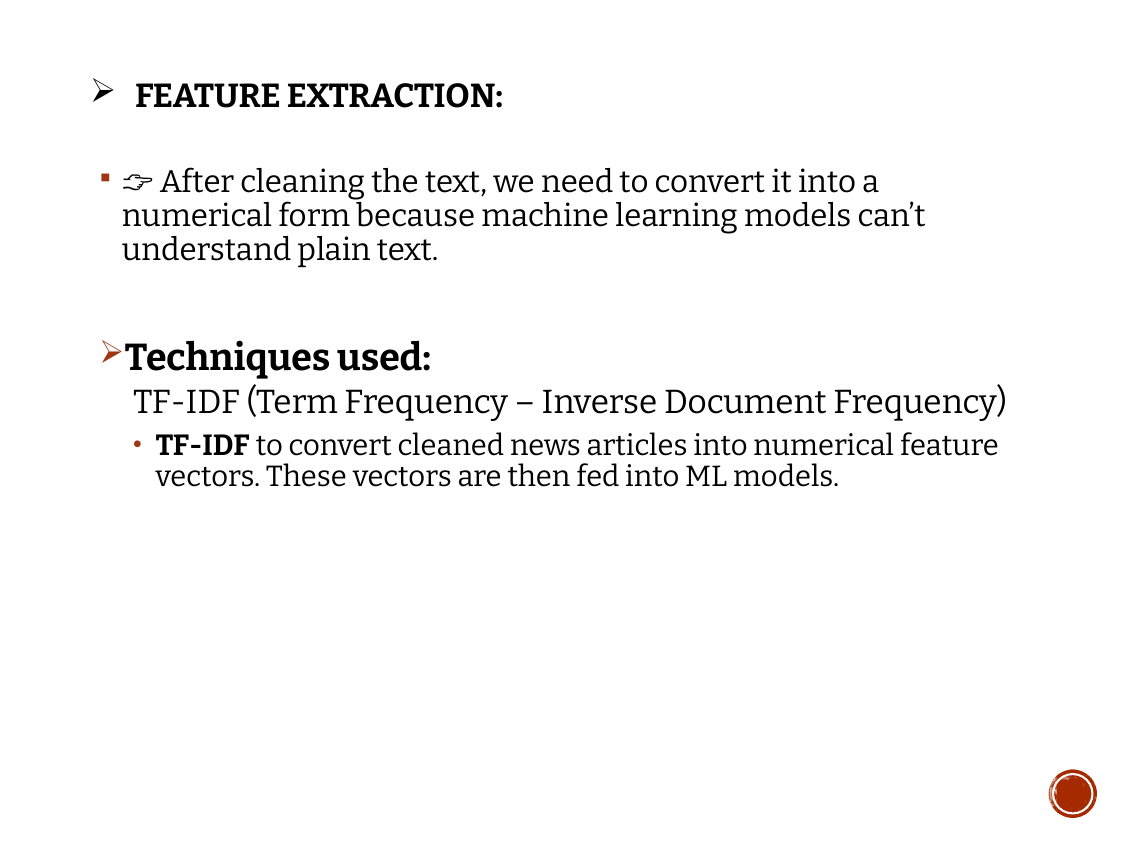

# Feature Extraction:
👉 After cleaning the text, we need to convert it into a numerical form because machine learning models can’t understand plain text.

Techniques used:
TF-IDF (Term Frequency – Inverse Document Frequency)
TF-IDF to convert cleaned news articles into numerical feature vectors. These vectors are then fed into ML models.